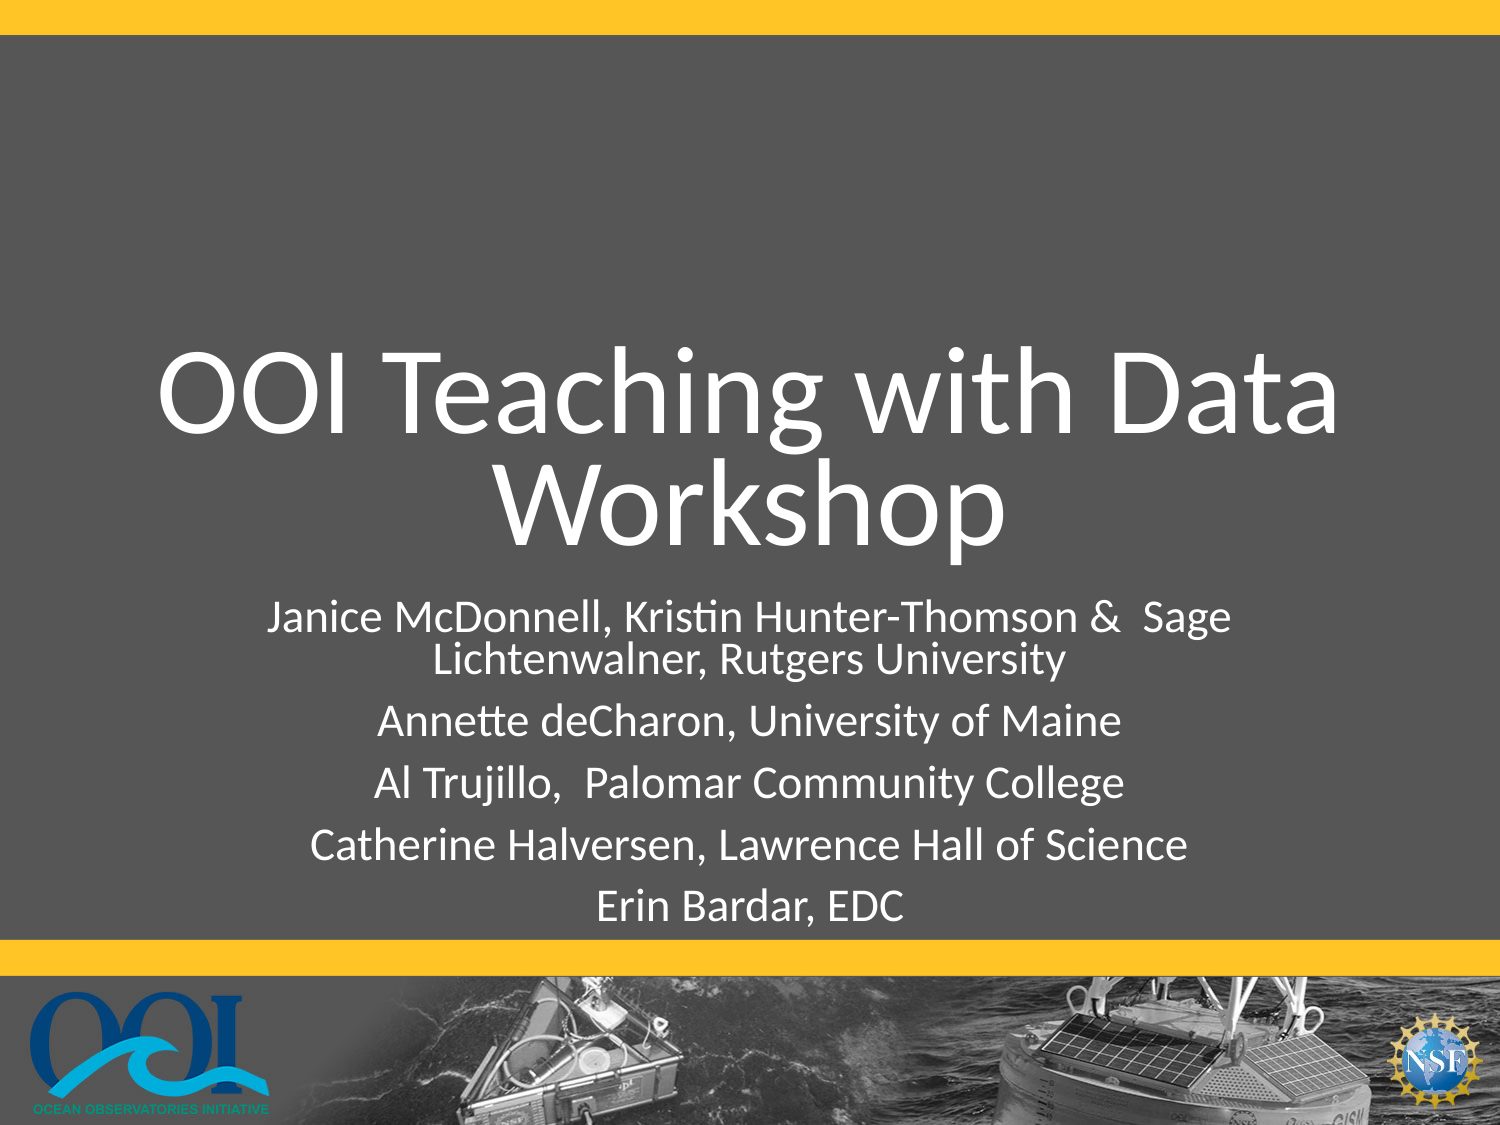

# OOI Teaching with Data Workshop
Janice McDonnell, Kristin Hunter-Thomson &  Sage Lichtenwalner, Rutgers University
Annette deCharon, University of Maine
Al Trujillo,  Palomar Community College
Catherine Halversen, Lawrence Hall of Science
Erin Bardar, EDC